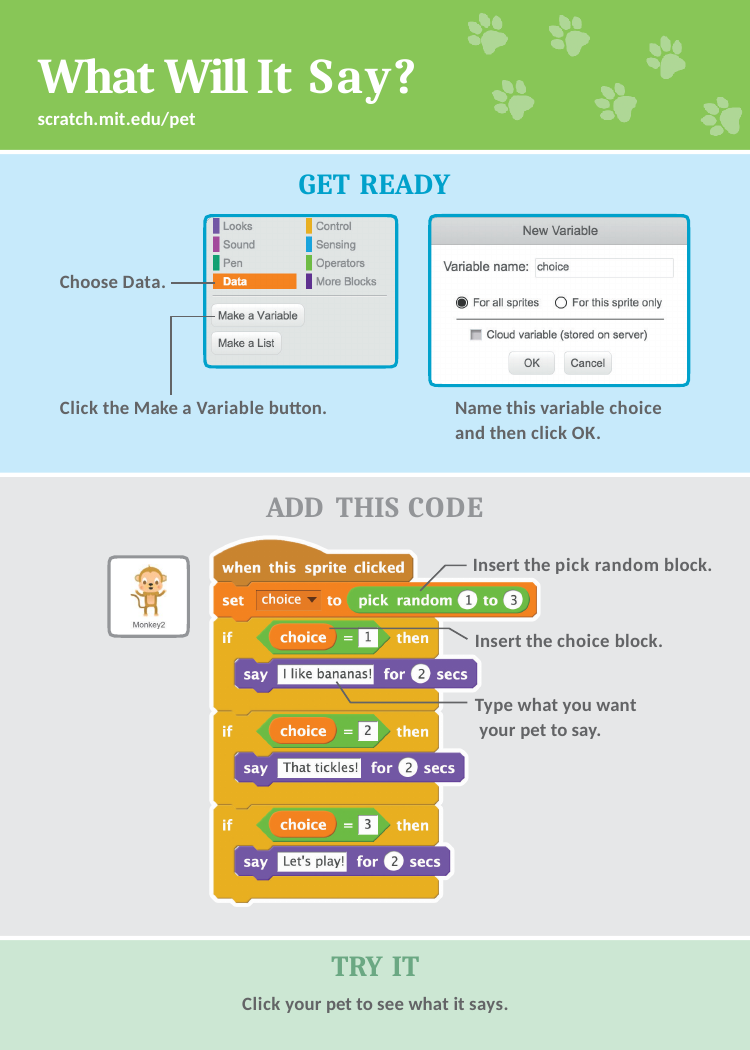

# What Will It Say?
scratch.mit.edu/pet

GET READY

Choose Data.

Name this variable choice
and then click OK.
Click the Make a Variable button.

ADD  THIS CODE

Insert the pick random block.

Insert the choice block.

Type what you want  your pet to say.

TRY IT
Click your pet to see what it says.